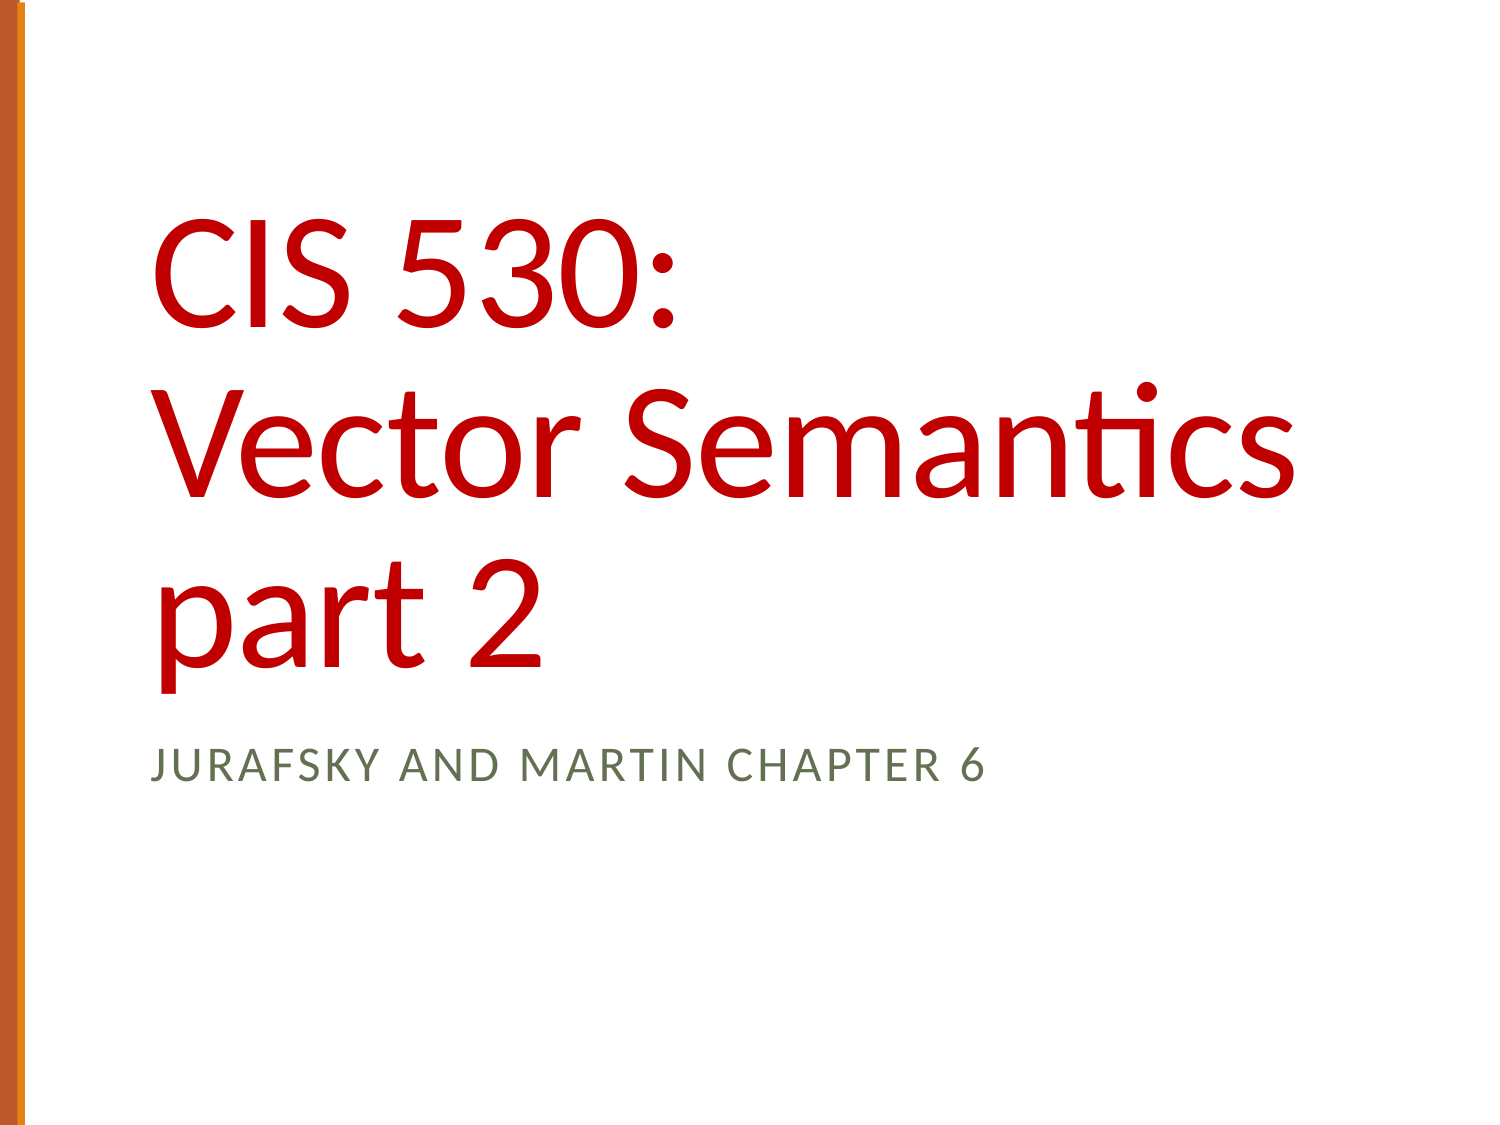

# CIS 530: Vector Semantics part 2

Jurafsky and Martin Chapter 6